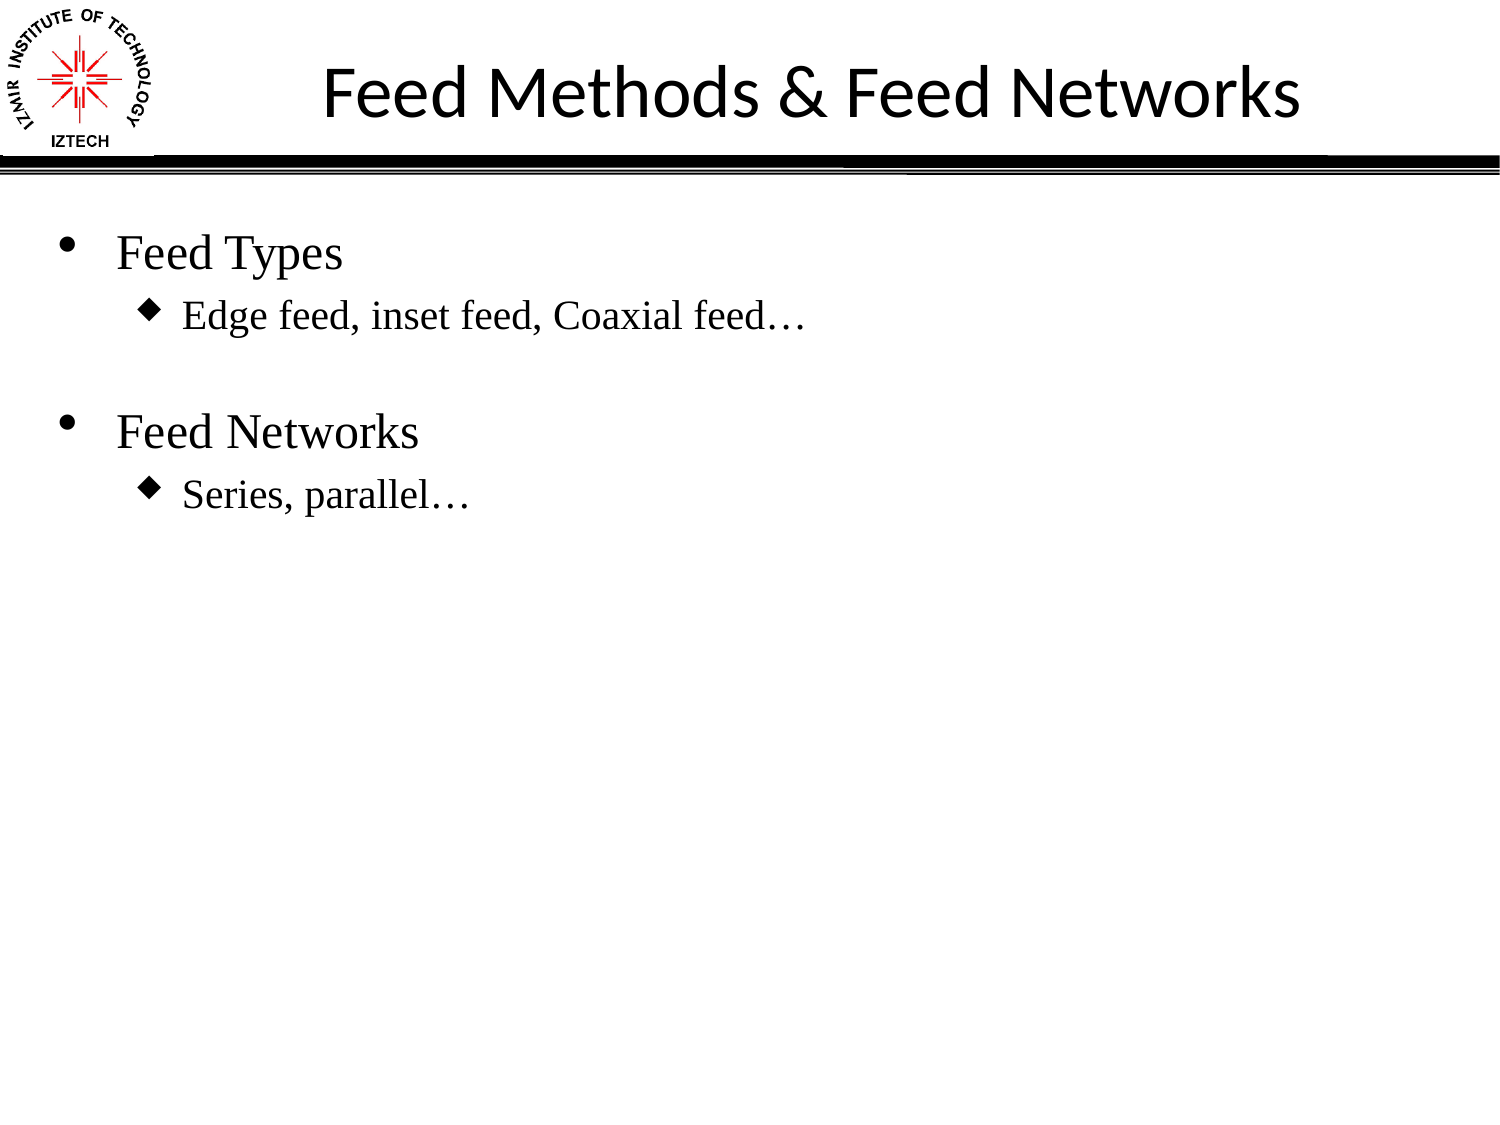

# Feed Methods & Feed Networks
Feed Types
Edge feed, inset feed, Coaxial feed…
Feed Networks
Series, parallel…